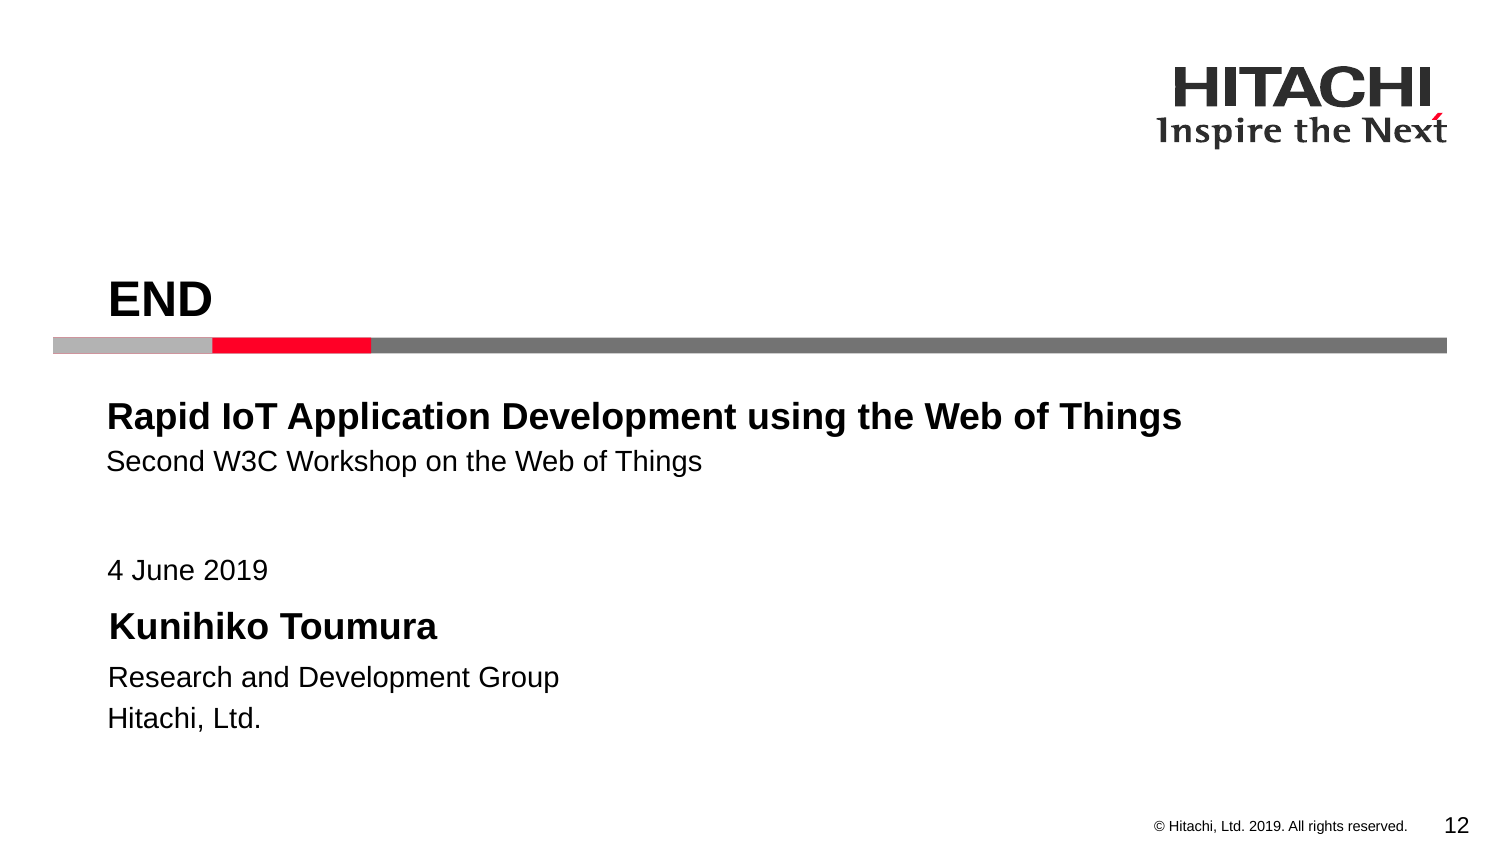

END
Rapid IoT Application Development using the Web of Things
Second W3C Workshop on the Web of Things
4 June 2019
Kunihiko Toumura
Research and Development Group
Hitachi, Ltd.
12